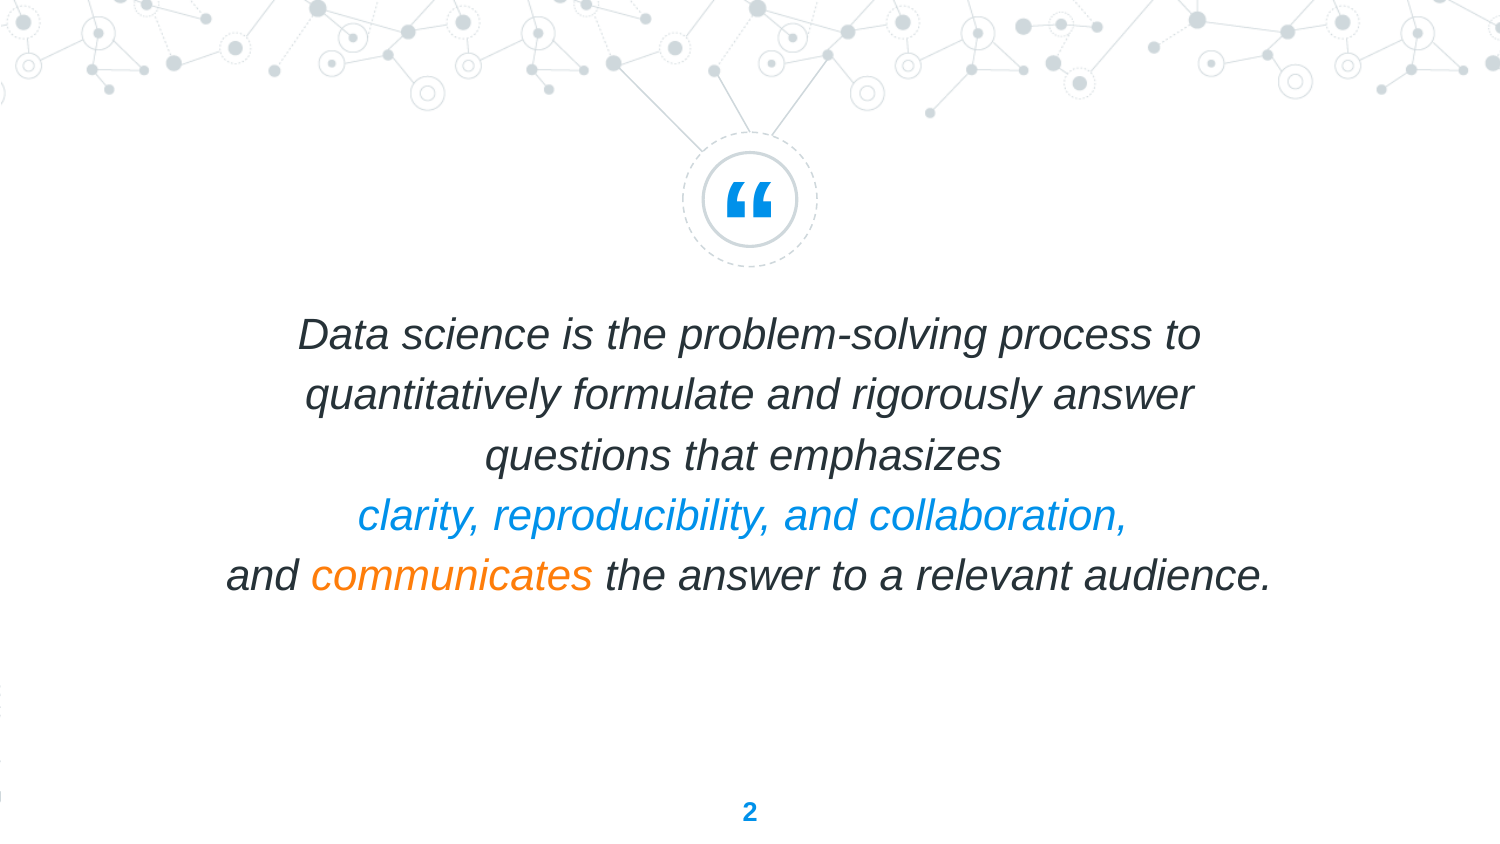

Data science is the problem-solving process to quantitatively formulate and rigorously answer questions that emphasizes
clarity, reproducibility, and collaboration,
and communicates the answer to a relevant audience.
2